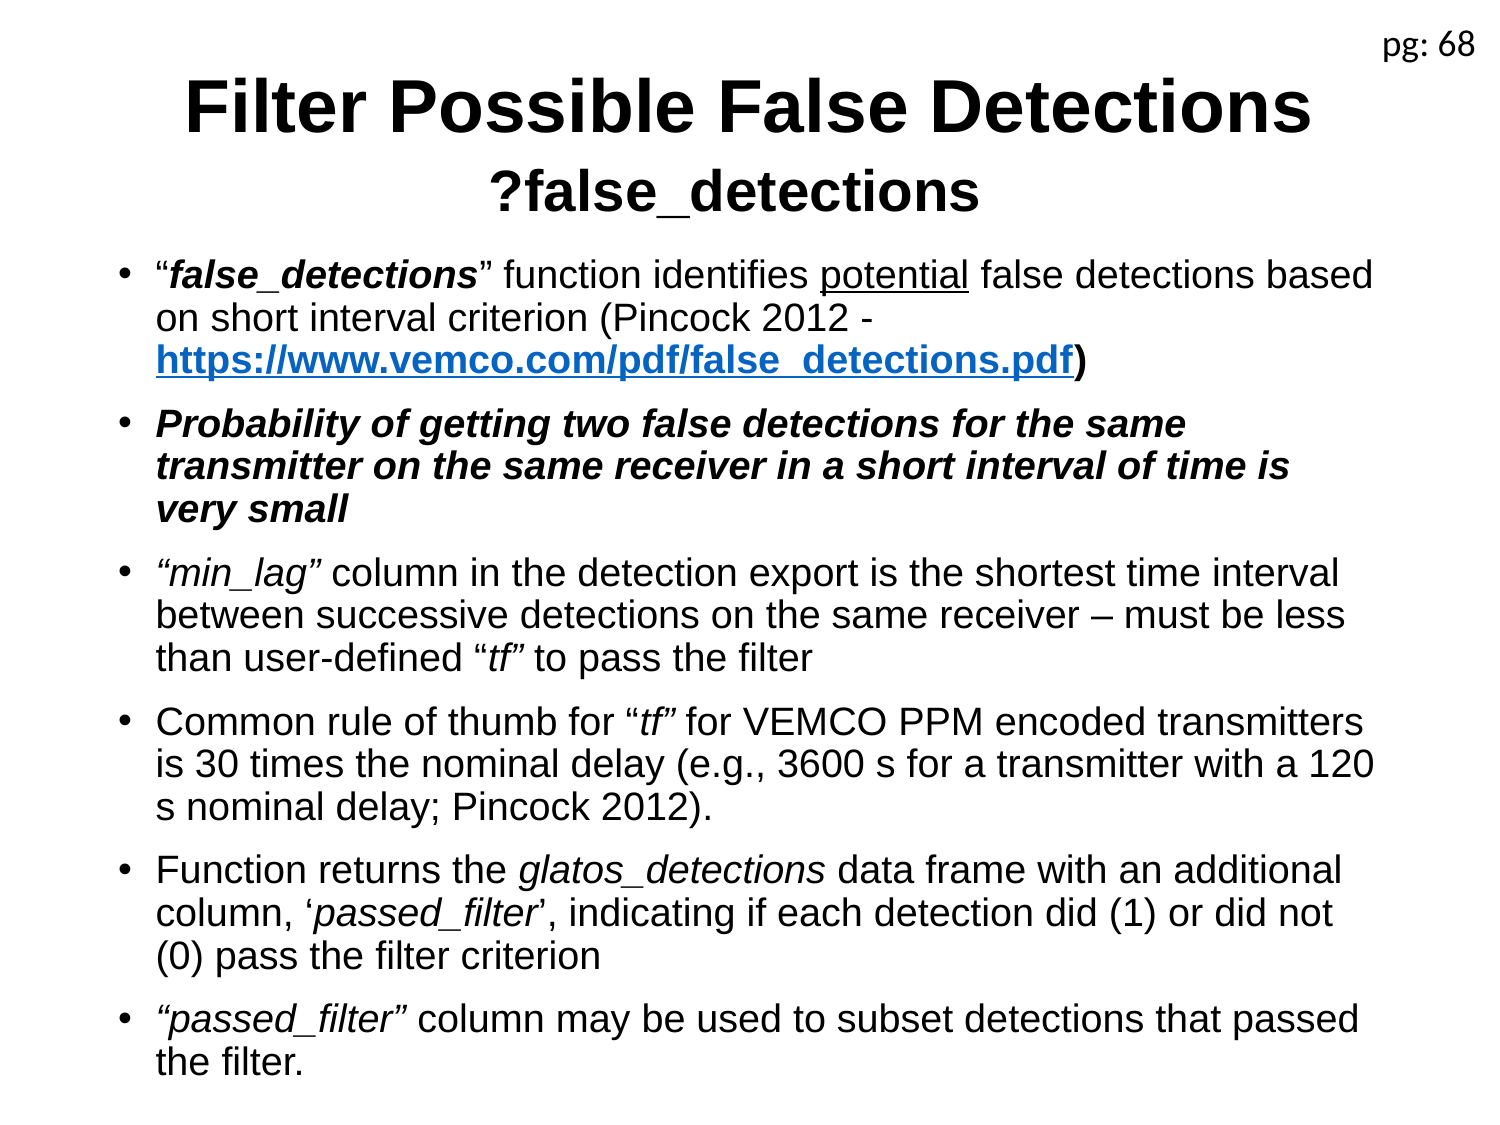

pg: 68
Filter Possible False Detections
 ?false_detections
“false_detections” function identifies potential false detections based on short interval criterion (Pincock 2012 - https://www.vemco.com/pdf/false_detections.pdf)
Probability of getting two false detections for the same transmitter on the same receiver in a short interval of time is very small
“min_lag” column in the detection export is the shortest time interval between successive detections on the same receiver – must be less than user-defined “tf” to pass the filter
Common rule of thumb for “tf” for VEMCO PPM encoded transmitters is 30 times the nominal delay (e.g., 3600 s for a transmitter with a 120 s nominal delay; Pincock 2012).
Function returns the glatos_detections data frame with an additional column, ‘passed_filter’, indicating if each detection did (1) or did not (0) pass the filter criterion
“passed_filter” column may be used to subset detections that passed the filter.